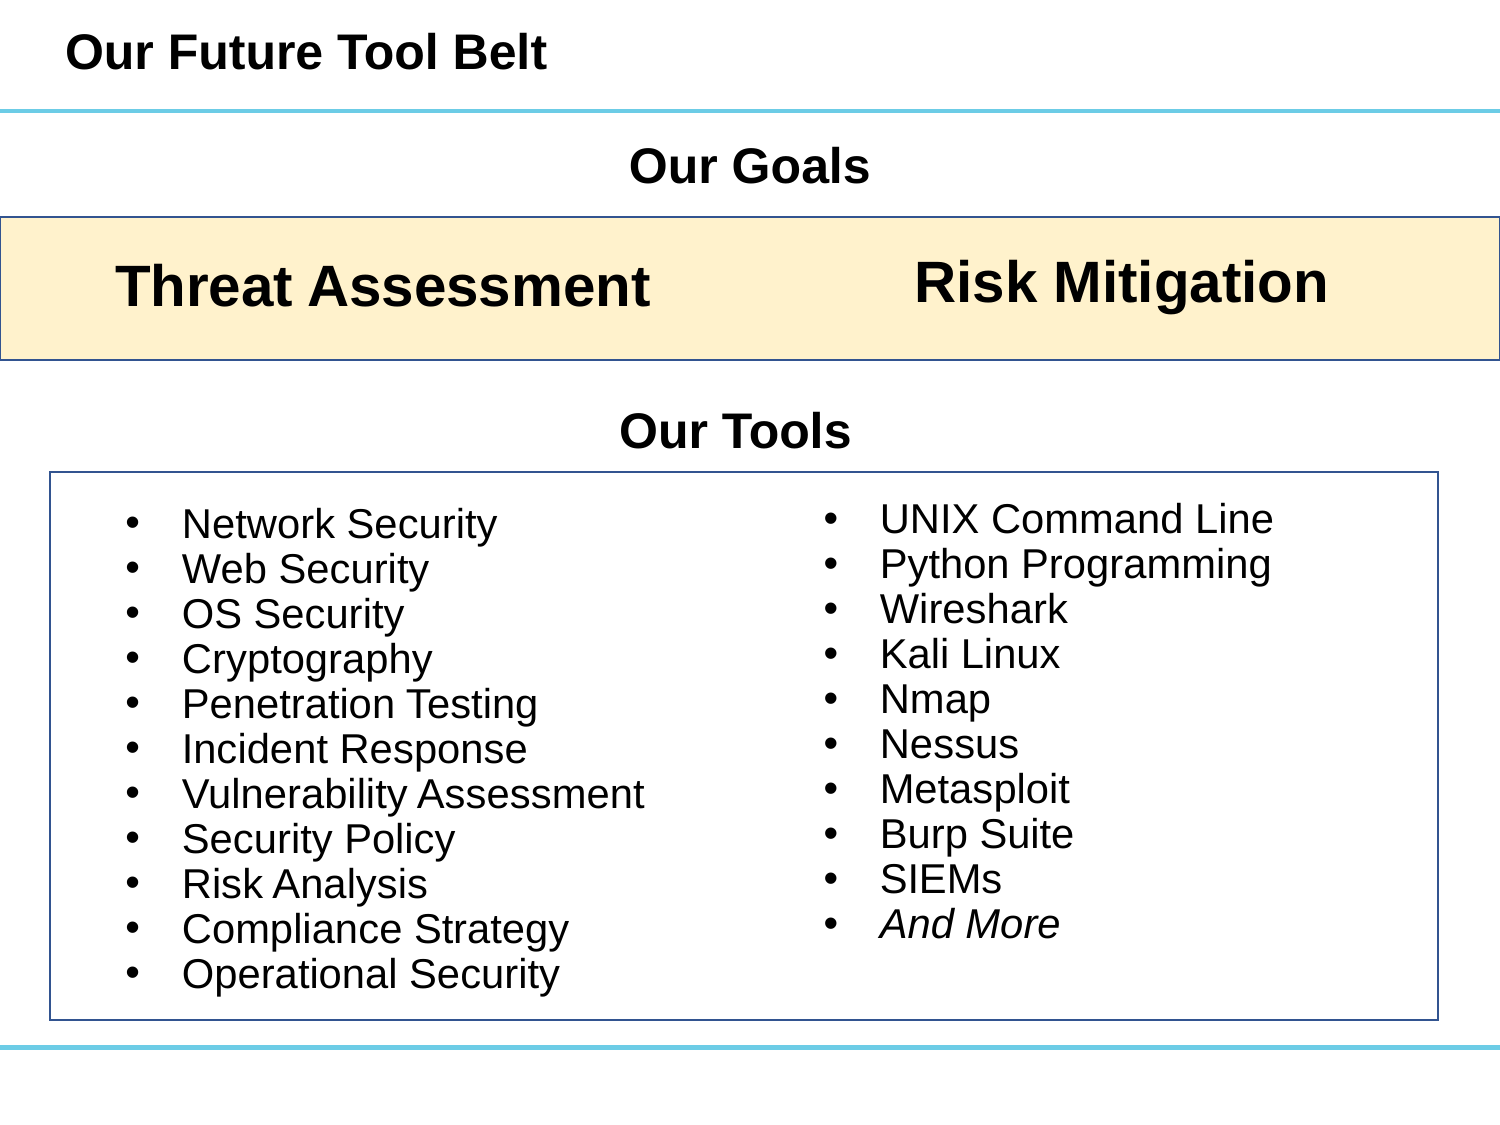

# Our Future Tool Belt
Our Goals
Risk Mitigation
Threat Assessment

Our Tools

UNIX Command Line
Python Programming
Wireshark
Kali Linux
Nmap
Nessus
Metasploit
Burp Suite
SIEMs
And More
Network Security
Web Security
OS Security
Cryptography
Penetration Testing
Incident Response
Vulnerability Assessment
Security Policy
Risk Analysis
Compliance Strategy
Operational Security